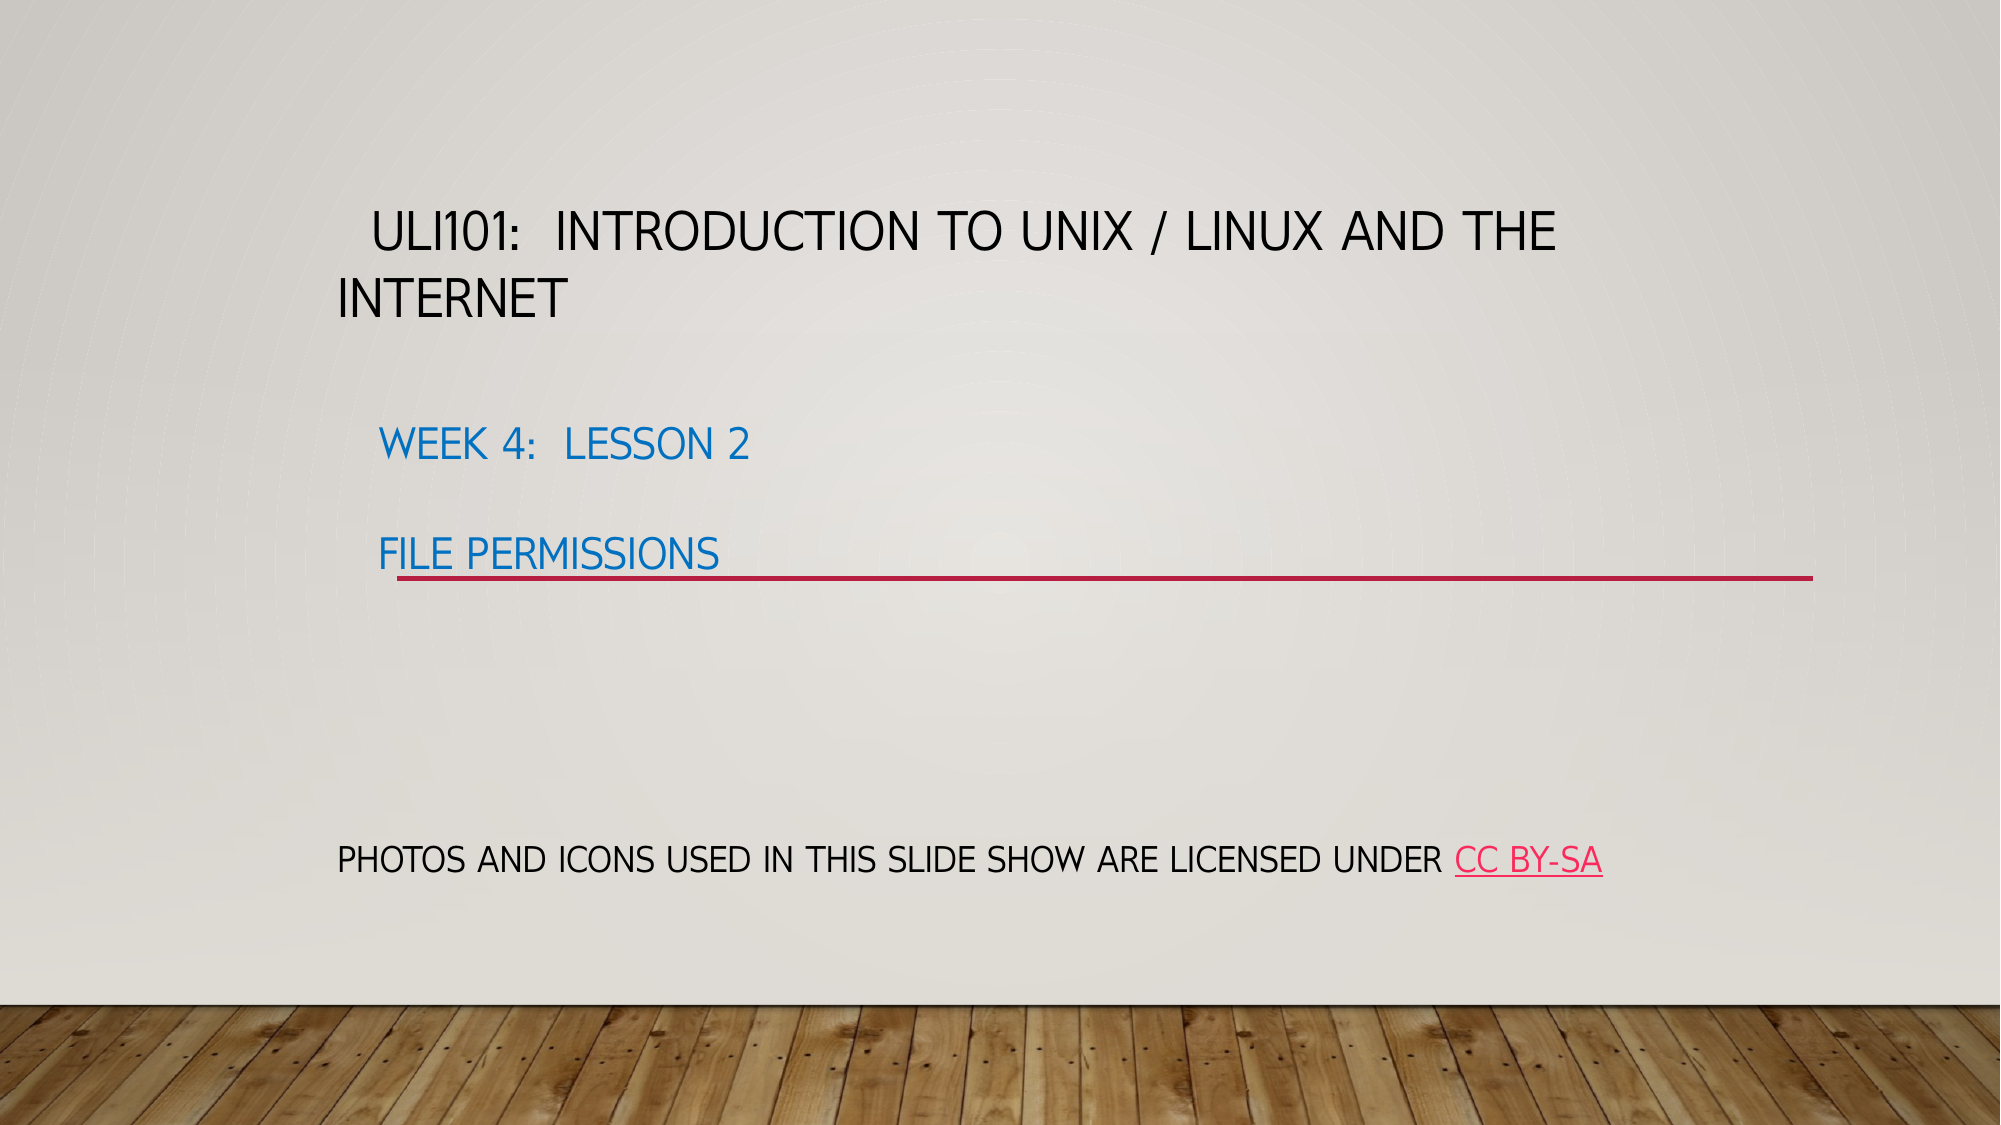

# ULI101:  Introduction to Unix / Linux and the Internet Week 4:  Lesson 2 file permissions
Photos and icons used in this slide show are licensed under CC BY-SA